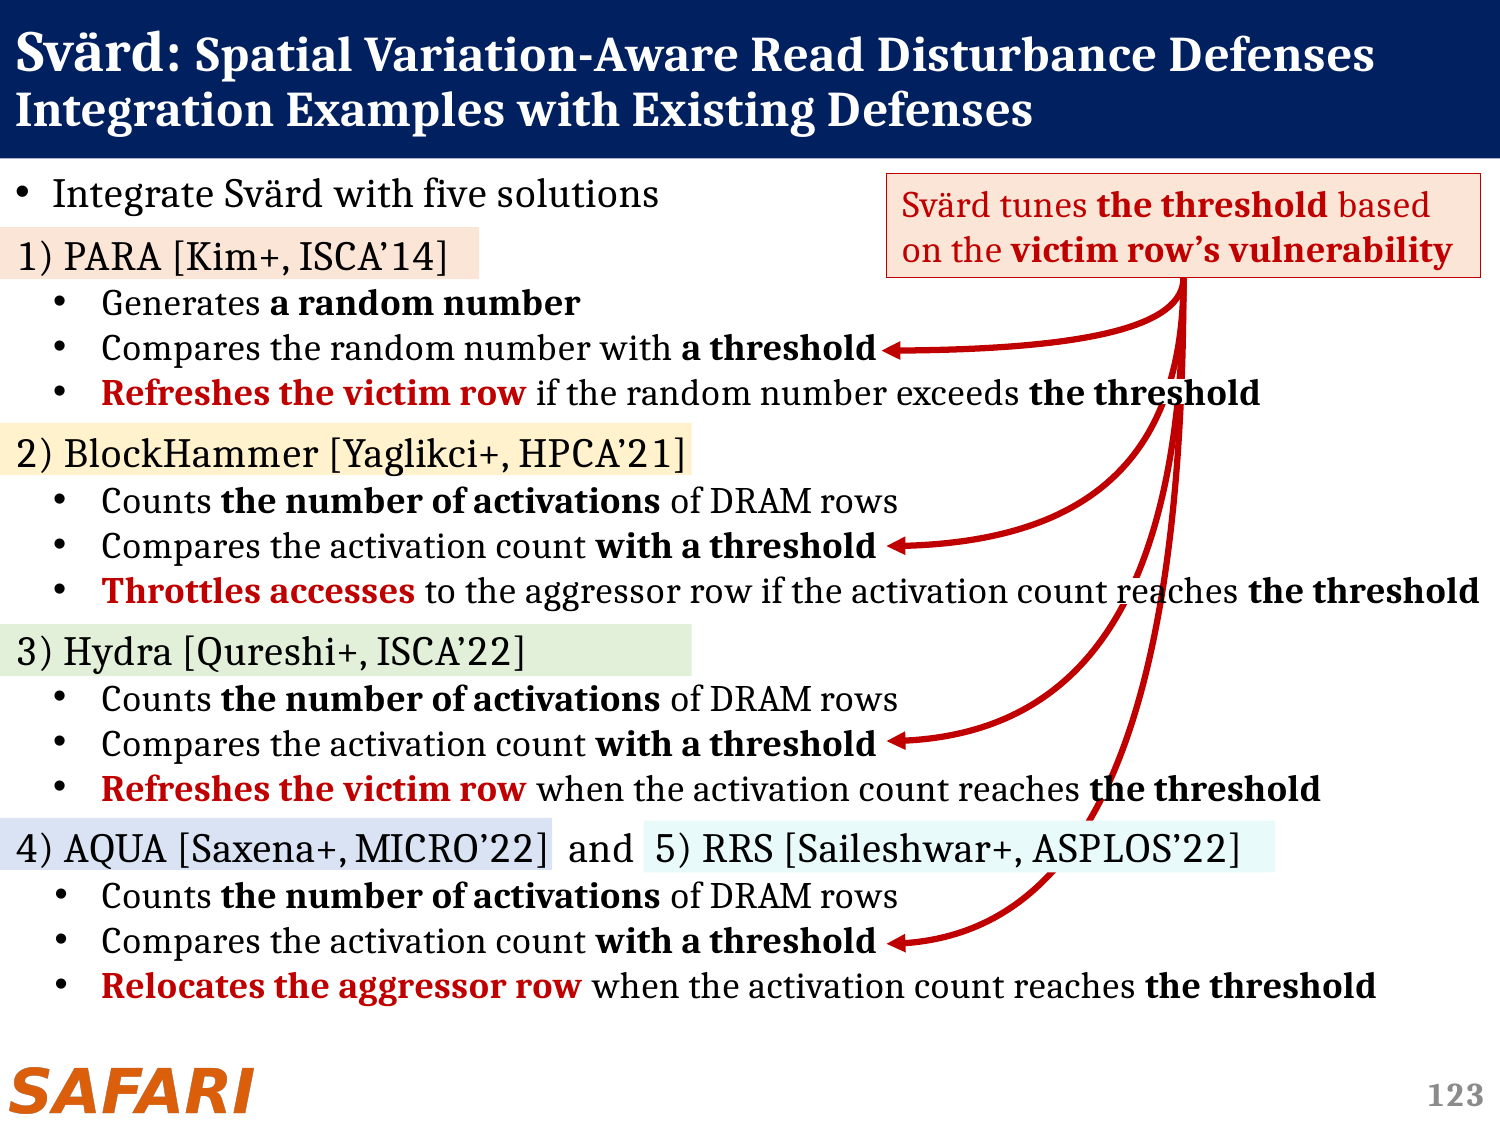

# Svärd: Spatial Variation-Aware Read Disturbance Defenses Integration Examples with Existing Defenses
Integrate Svärd with five solutions
1) PARA [Kim+, ISCA’14]
Generates a random number
Compares the random number with a threshold
Refreshes the victim row if the random number exceeds the threshold
2) BlockHammer [Yaglikci+, HPCA’21]
Counts the number of activations of DRAM rows
Compares the activation count with a threshold
Throttles accesses to the aggressor row if the activation count reaches the threshold
3) Hydra [Qureshi+, ISCA’22]
Counts the number of activations of DRAM rows
Compares the activation count with a threshold
Refreshes the victim row when the activation count reaches the threshold
4) AQUA [Saxena+, MICRO’22]  and  5) RRS [Saileshwar+, ASPLOS’22]
Counts the number of activations of DRAM rows
Compares the activation count with a threshold
Relocates the aggressor row when the activation count reaches the threshold
Svärd tunes the threshold based
on the victim row’s vulnerability

123